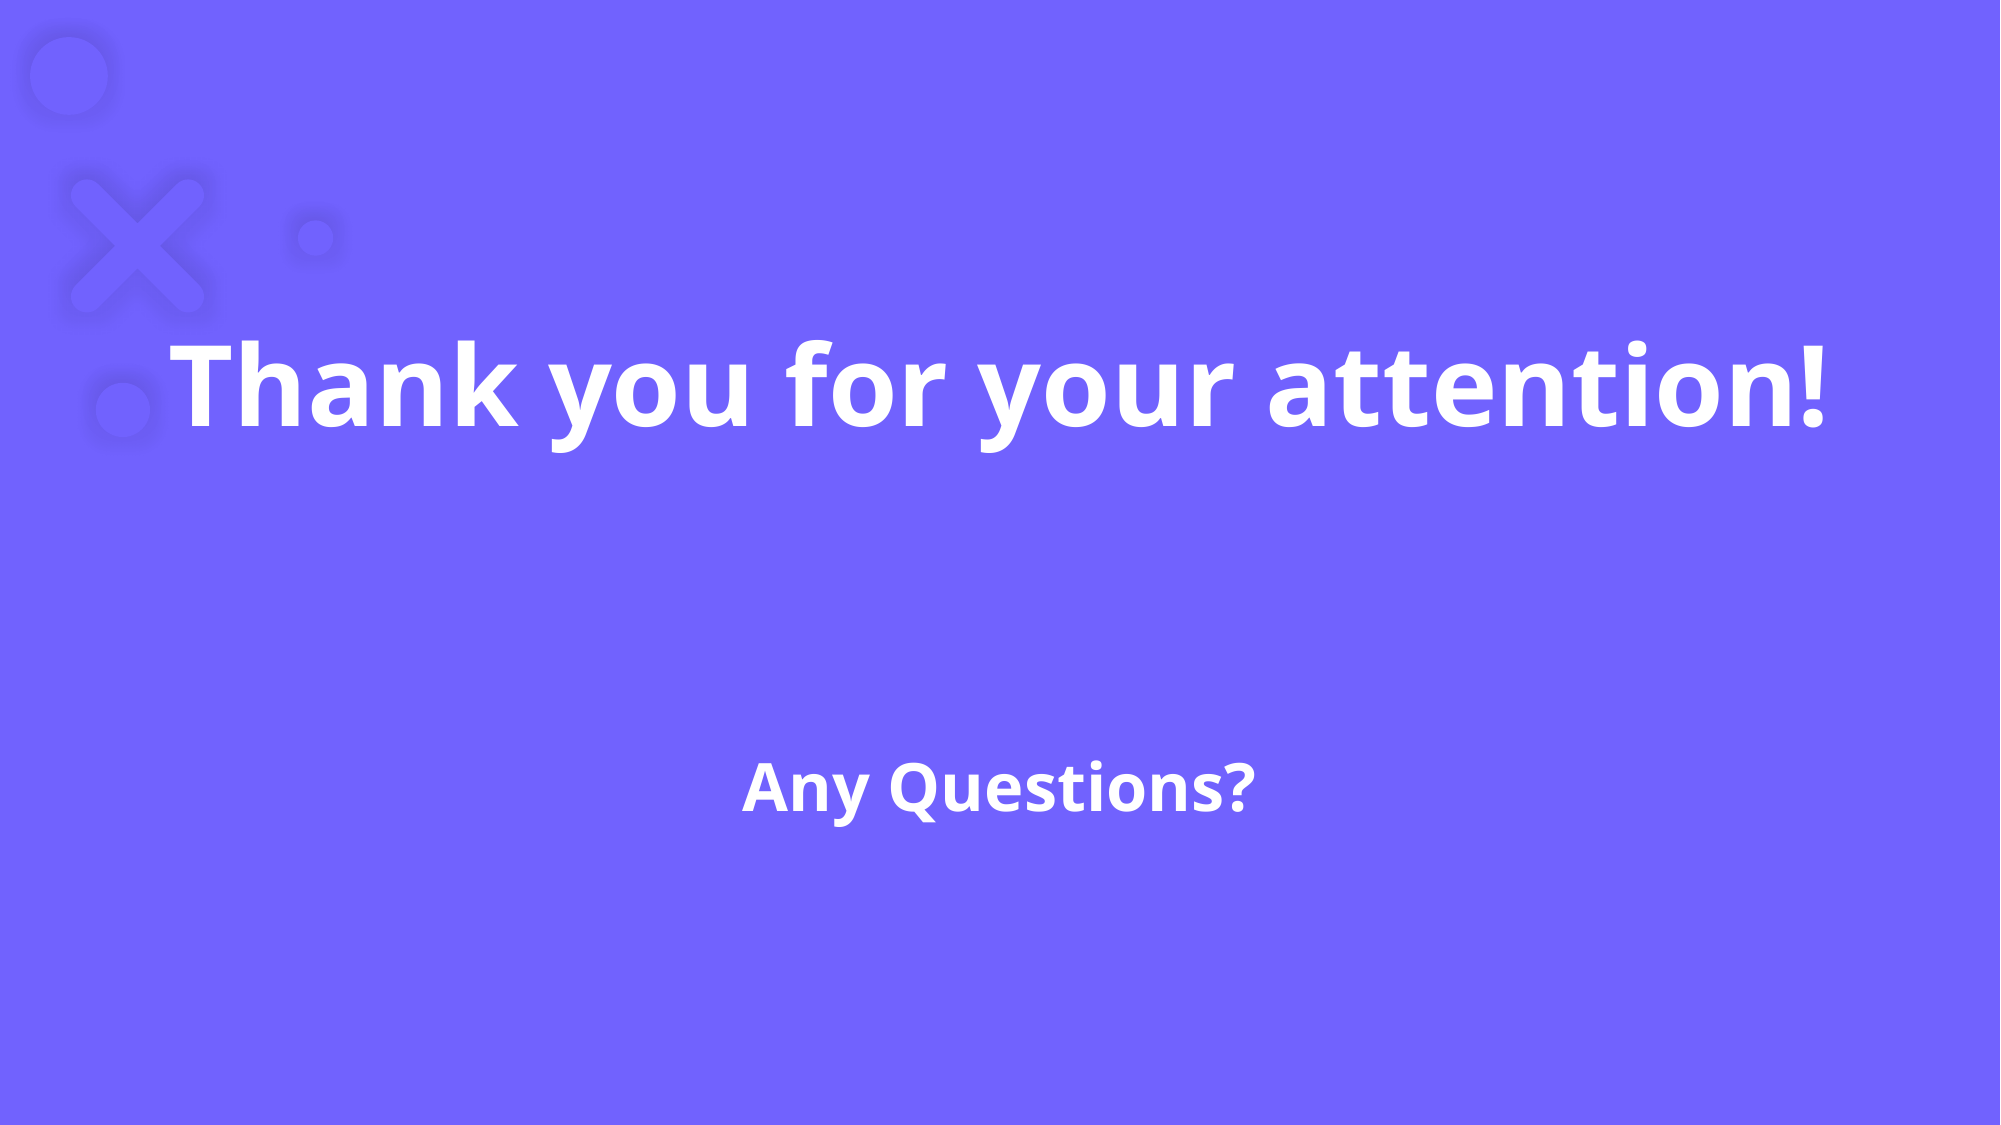

Thank you for your attention!
Any Questions?
11
Your humble presenters <3
2/2/20XX